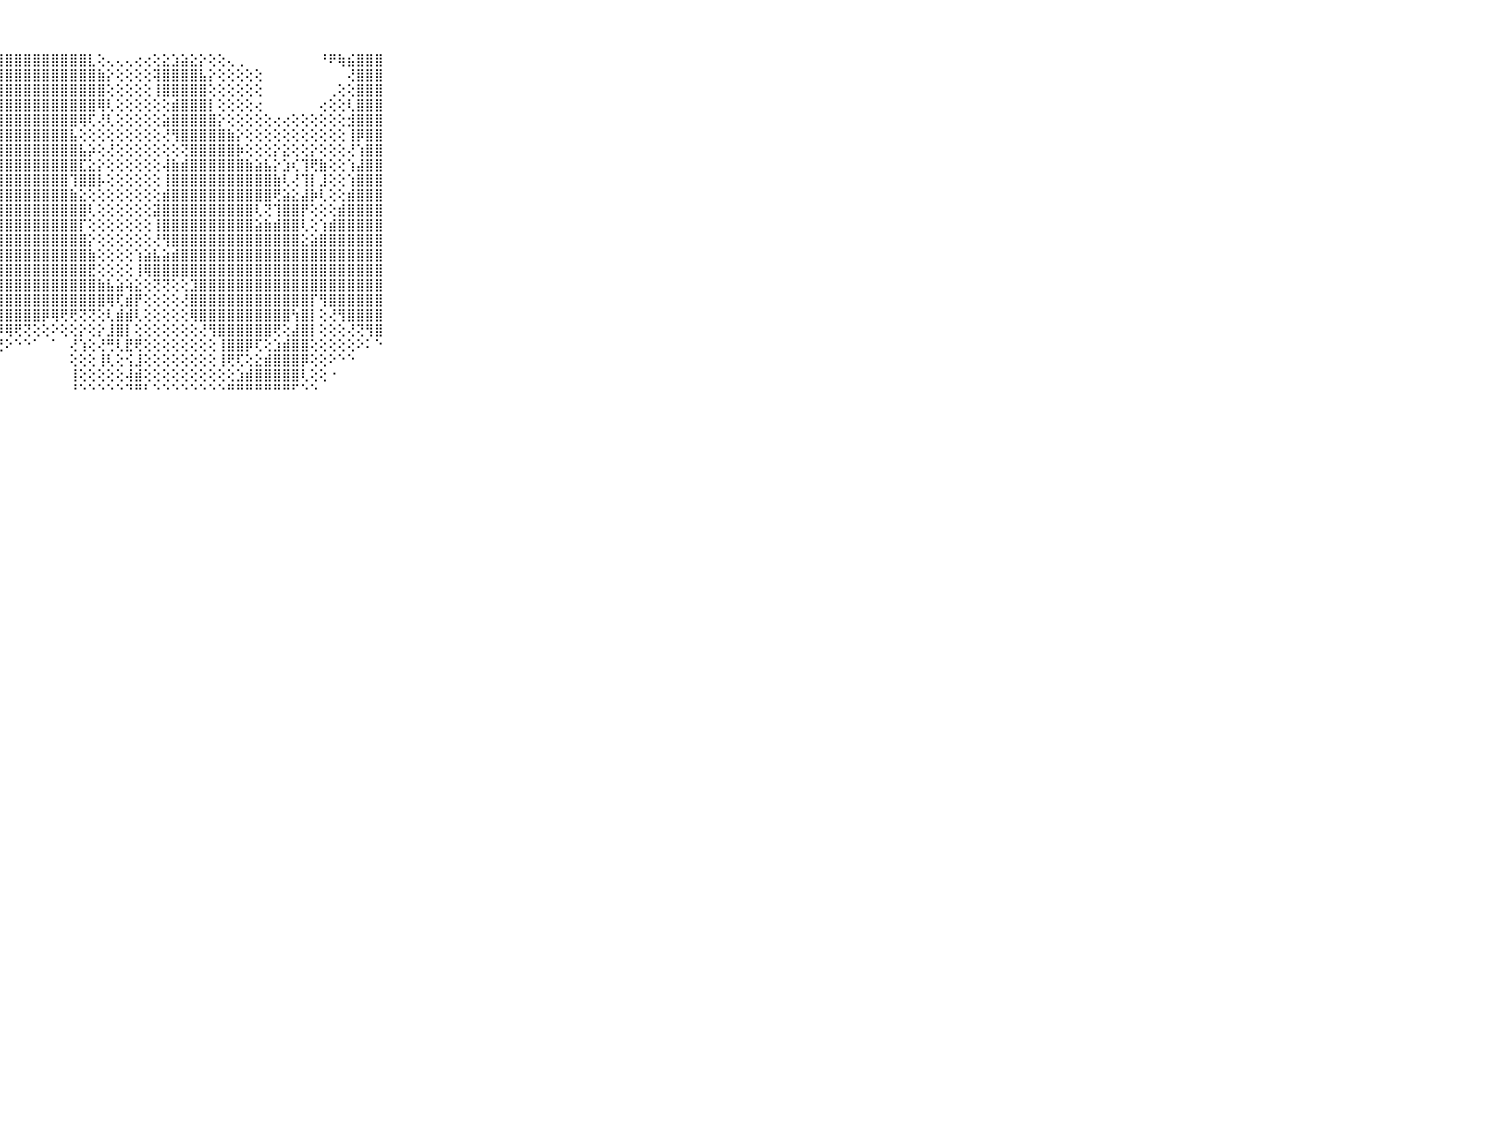

⠀⠀⠀⠀⠀⠀⠀⠀⠀⠀⠀⣿⣿⣿⣿⣿⣿⣿⣿⣿⣿⣿⣿⣿⣿⣿⣿⣿⣿⣿⣿⣿⣿⣿⣿⣿⣿⣇⢕⢄⢄⢄⢔⢔⢕⣕⣱⣵⣕⡕⢕⢕⢄⢀⠀⠀⠀⠀⠀⠀⠀⠀⠘⠟⢷⣮⣿⣿⣿⠀⠀⠀⠀⠀⠀⠀⠀⠀⠀⠀⠀
⠀⠀⠀⠀⠀⠀⠀⠀⠀⠀⠀⣿⣿⣿⣿⣿⣿⣿⣿⣿⣿⣿⣿⣿⣿⣿⣿⣿⣿⣿⣿⣿⣿⣿⣿⣿⣿⣿⣷⡕⢕⢕⢕⢕⢽⣿⣿⣿⣿⣧⡕⢕⢕⢕⢕⢕⠀⠀⠀⠀⠀⠀⠀⠀⠀⢜⣿⣿⣿⠀⠀⠀⠀⠀⠀⠀⠀⠀⠀⠀⠀
⠀⠀⠀⠀⠀⠀⠀⠀⠀⠀⠀⣿⣿⣿⣿⣿⣿⣿⣿⣿⣿⣿⣿⣿⣿⣿⣿⣿⣿⣿⣿⣿⣿⣿⣿⣿⣿⣿⣿⢕⢕⢕⢕⢕⢸⣿⣿⣿⣿⣿⢕⢕⢕⢕⢕⢕⠀⠀⠀⠀⠀⠀⠀⢀⢕⢕⣿⣿⣿⠀⠀⠀⠀⠀⠀⠀⠀⠀⠀⠀⠀
⠀⠀⠀⠀⠀⠀⠀⠀⠀⠀⠀⣿⣿⣿⣿⣿⣿⣿⣿⣿⣿⣿⣿⣿⣿⣿⣿⣿⣿⣿⣿⣿⣿⣿⣿⣿⣿⣿⢿⢇⢕⢕⢕⢕⢕⢕⣾⣿⣿⣿⡇⢕⢕⢕⢕⢔⠀⠀⠀⠀⠀⠀⢔⢕⢕⢇⣿⣿⣿⠀⠀⠀⠀⠀⠀⠀⠀⠀⠀⠀⠀
⠀⠀⠀⠀⠀⠀⠀⠀⠀⠀⠀⣿⣿⣿⣿⣿⣿⣿⣿⣿⣿⣿⣿⣿⣿⣿⣿⣿⣿⣿⣿⣿⣿⣿⣿⣿⢿⢏⢜⢇⢕⢕⢕⢕⢕⣵⣿⣿⣿⣿⣿⡕⢕⢕⢕⢕⢕⢔⢔⢕⢕⢕⢕⢕⢕⣺⣿⣿⣿⠀⠀⠀⠀⠀⠀⠀⠀⠀⠀⠀⠀
⠀⠀⠀⠀⠀⠀⠀⠀⠀⠀⠀⣿⣿⣿⣿⣿⣿⣿⣿⣿⣿⣿⣿⣿⣿⣿⣿⣿⣿⣿⣿⣿⣿⣿⣿⣧⢕⢕⢕⢕⢕⢕⢕⢕⢕⢜⢻⣿⣿⣿⣿⣿⣷⡕⢕⢕⢕⢕⢕⢕⢕⢕⢕⢕⢕⢸⡿⣿⣿⠀⠀⠀⠀⠀⠀⠀⠀⠀⠀⠀⠀
⠀⠀⠀⠀⠀⠀⠀⠀⠀⠀⠀⣿⣿⣿⣿⣿⣿⣿⣿⣿⣿⣿⣿⣿⣿⣿⣿⣿⣿⣿⣿⣿⣿⣿⣿⣿⣧⡵⢕⢜⢕⢕⢕⢕⢕⢕⢕⢝⣿⣿⣿⣿⣿⡷⢕⢕⢕⡕⣕⢕⢕⡕⢕⢕⢕⢜⢱⣿⣿⠀⠀⠀⠀⠀⠀⠀⠀⠀⠀⠀⠀
⠀⠀⠀⠀⠀⠀⠀⠀⠀⠀⠀⣿⣿⣿⣿⣿⣿⣿⣿⣿⣿⣿⣿⣿⣿⣿⣿⣿⣿⣿⣿⣿⣿⣿⣿⣿⣏⣕⡕⢕⢕⢕⢕⢕⢕⢼⣷⣾⣿⣿⣿⣿⣿⣿⣷⣵⣧⡕⣱⢎⢹⢟⣷⢕⢕⢱⣼⣿⣿⠀⠀⠀⠀⠀⠀⠀⠀⠀⠀⠀⠀
⠀⠀⠀⠀⠀⠀⠀⠀⠀⠀⠀⣿⣿⣿⣿⣿⣿⣿⣿⣿⣿⣿⣿⣿⣿⣿⣿⣿⣿⣿⣿⣿⣿⣿⣿⢹⣿⣿⡧⢕⢕⢕⢕⢕⢕⢸⣿⣿⣿⣿⣿⣿⣿⣿⣿⣿⣿⣷⢇⢜⢹⡇⣸⢕⢕⢱⣿⣿⣿⠀⠀⠀⠀⠀⠀⠀⠀⠀⠀⠀⠀
⠀⠀⠀⠀⠀⠀⠀⠀⠀⠀⠀⣿⣿⣿⣿⣿⣿⣿⣿⣿⣿⣿⣿⣿⣿⣿⣿⣿⣿⣿⣿⣿⣿⣿⣿⣷⣕⢕⢕⢕⢕⢕⢕⢕⢕⣾⣿⣿⣿⣿⣿⣿⣿⣿⣿⣿⣿⢟⣵⣕⣼⡷⢇⢕⢕⣾⣿⣿⣿⠀⠀⠀⠀⠀⠀⠀⠀⠀⠀⠀⠀
⠀⠀⠀⠀⠀⠀⠀⠀⠀⠀⠀⣿⣿⣿⣿⣿⣿⣿⣿⣿⣿⣿⣿⣿⣿⣿⣿⣿⣿⣿⣿⣿⣿⣿⣿⣿⣿⢇⢕⢕⢕⢕⢕⢕⣽⣿⣿⣿⣿⣿⣿⣿⣿⣿⣿⢇⢝⢹⣿⣿⡟⢕⢕⢕⣾⣿⣿⣿⣿⠀⠀⠀⠀⠀⠀⠀⠀⠀⠀⠀⠀
⠀⠀⠀⠀⠀⠀⠀⠀⠀⠀⠀⣿⣿⣿⣿⣿⣿⣿⣿⣿⣿⣿⣿⣿⣿⣿⣿⣿⣿⣿⣿⣿⣿⣿⣿⣿⡏⢕⢕⢕⢕⢕⢕⢕⢸⣿⣿⣿⣿⣿⣿⣿⣿⣿⣿⣵⣷⣾⣿⣿⢇⢕⢱⣾⣿⣿⣿⣿⣿⠀⠀⠀⠀⠀⠀⠀⠀⠀⠀⠀⠀
⠀⠀⠀⠀⠀⠀⠀⠀⠀⠀⠀⣿⣿⣿⣿⣿⣿⣿⣿⣿⣿⣿⣿⣿⣿⣿⣿⣿⣿⣿⣿⣿⣿⣿⣿⣿⣿⡕⢕⢕⢕⢕⢕⢕⢜⢻⣿⣿⣿⣿⣿⣿⣿⣿⣿⣿⣿⣿⣿⣿⣕⣵⣿⣿⣿⣿⣿⣿⣿⠀⠀⠀⠀⠀⠀⠀⠀⠀⠀⠀⠀
⠀⠀⠀⠀⠀⠀⠀⠀⠀⠀⠀⣿⣿⣿⣿⣿⣿⣿⣿⣿⣿⣿⣿⣿⣿⣿⣿⣿⣿⣿⣿⣿⣿⣿⣿⣿⣿⣷⢕⢕⢕⢕⢱⣵⣧⣵⣾⣿⣿⣿⣿⣿⣿⣿⣿⣿⣿⣿⣿⣿⣿⣿⣿⣿⣿⣿⣿⣿⣿⠀⠀⠀⠀⠀⠀⠀⠀⠀⠀⠀⠀
⠀⠀⠀⠀⠀⠀⠀⠀⠀⠀⠀⣿⣿⣿⣿⣿⣿⣿⣿⣿⣿⣿⣿⣿⣿⣿⣿⣿⣿⣿⣿⣿⣿⣿⣿⣿⣿⣟⢕⢕⢕⢕⢸⢿⣿⣿⣿⣿⣿⣿⣿⣿⣿⣿⣿⣿⣿⣿⣿⣿⣿⣿⣿⣿⣿⣿⣿⣿⣿⠀⠀⠀⠀⠀⠀⠀⠀⠀⠀⠀⠀
⠀⠀⠀⠀⠀⠀⠀⠀⠀⠀⠀⣿⣿⣿⣿⣿⣿⣿⣿⣿⣿⣿⣿⣿⣿⣿⣿⣿⣿⣿⣿⣿⣿⣿⣿⣿⣿⣿⣷⣧⣵⢵⣕⢕⢝⢝⢕⢕⣹⣿⣿⣿⣿⣿⣿⣿⣿⣿⣿⣿⣿⣿⣿⣿⣿⣿⣿⣿⣿⠀⠀⠀⠀⠀⠀⠀⠀⠀⠀⠀⠀
⠀⠀⠀⠀⠀⠀⠀⠀⠀⠀⠀⣿⣿⣿⣿⣿⣿⣿⣿⣿⣿⣿⣿⣿⣿⣿⣿⣿⣿⣿⣿⣿⣿⣿⣿⣿⣿⣿⣿⢿⢏⣾⡟⢕⢕⢕⢕⢜⣿⣿⣿⣿⣿⣿⣿⣿⣿⣿⣿⣿⣿⡏⢻⣿⣿⣿⣿⣿⣿⠀⠀⠀⠀⠀⠀⠀⠀⠀⠀⠀⠀
⠀⠀⠀⠀⠀⠀⠀⠀⠀⠀⠀⣿⣿⣿⣿⣿⣿⣿⣿⣿⣿⣿⣿⣿⣿⣿⣿⣿⣿⣿⣿⣿⡿⢿⢟⢟⢝⢝⢕⢇⣾⣾⢇⢕⢕⢕⢕⢕⢿⣿⣿⣿⣿⣿⣿⣿⣿⣿⣿⢳⣿⡇⢕⢜⢻⣿⣿⣿⣿⠀⠀⠀⠀⠀⠀⠀⠀⠀⠀⠀⠀
⠀⠀⠀⠀⠀⠀⠀⠀⠀⠀⠀⣿⣿⣿⣿⣿⣿⣿⣿⣿⣿⣿⣿⣿⣿⣿⣿⡿⢿⢟⢝⢕⢕⠕⢕⢕⡕⢕⡕⣸⣿⡇⢕⢕⢕⢕⢕⢕⢕⢜⢻⣿⣿⣿⣿⣿⣿⢟⢕⣼⣿⡇⢕⢕⢕⢜⢝⢻⣿⠀⠀⠀⠀⠀⠀⠀⠀⠀⠀⠀⠀
⠀⠀⠀⠀⠀⠀⠀⠀⠀⠀⠀⣿⣿⣿⣿⣿⣿⣿⣿⣿⣿⣿⣿⣿⡿⢿⢕⢜⠕⠑⠑⠁⠀⠁⠀⢜⢱⢕⢜⢛⢇⣟⢟⢕⢕⢕⢕⢕⢕⢕⢕⢸⣿⣿⡿⢏⢕⣱⣾⣿⣿⢕⢕⢕⢕⢕⠕⠅⠑⠀⠀⠀⠀⠀⠀⠀⠀⠀⠀⠀⠀
⠀⠀⠀⠀⠀⠀⠀⠀⠀⠀⠀⣿⣿⣿⣿⣿⣿⣿⣿⡻⢟⢟⢝⢕⢕⠕⠑⠀⠀⠀⠀⠀⠀⠀⠀⢕⢕⢕⢸⢇⢕⢪⣸⢕⢕⢕⢕⢕⢕⢕⢕⢸⢟⢏⢕⣕⣾⣿⣿⣿⡿⢕⢕⠕⠑⠑⠀⠀⠀⠀⠀⠀⠀⠀⠀⠀⠀⠀⠀⠀⠀
⠀⠀⠀⠀⠀⠀⠀⠀⠀⠀⠀⣿⣿⣿⣿⣿⣿⣿⢕⢕⢕⢕⠑⠁⠁⠀⠀⠀⠀⠀⠀⠀⠀⠀⠀⢸⢕⢕⢕⢕⢕⢼⣾⢕⢕⢕⢕⢕⢕⢕⢕⢕⢕⣱⣾⣿⣿⣿⣿⣿⢇⢕⢕⠐⠀⠀⠀⠀⠀⠀⠀⠀⠀⠀⠀⠀⠀⠀⠀⠀⠀
⠀⠀⠀⠀⠀⠀⠀⠀⠀⠀⠀⠛⠛⠛⠛⠛⠛⠃⠑⠑⠑⠀⠀⠀⠀⠀⠀⠀⠀⠀⠀⠀⠀⠀⠀⠘⠑⠑⠑⠑⠑⠙⠛⠃⠑⠑⠑⠑⠑⠑⠑⠑⠛⠛⠛⠛⠛⠛⠛⠋⠑⠑⠀⠀⠀⠀⠀⠀⠀⠀⠀⠀⠀⠀⠀⠀⠀⠀⠀⠀⠀